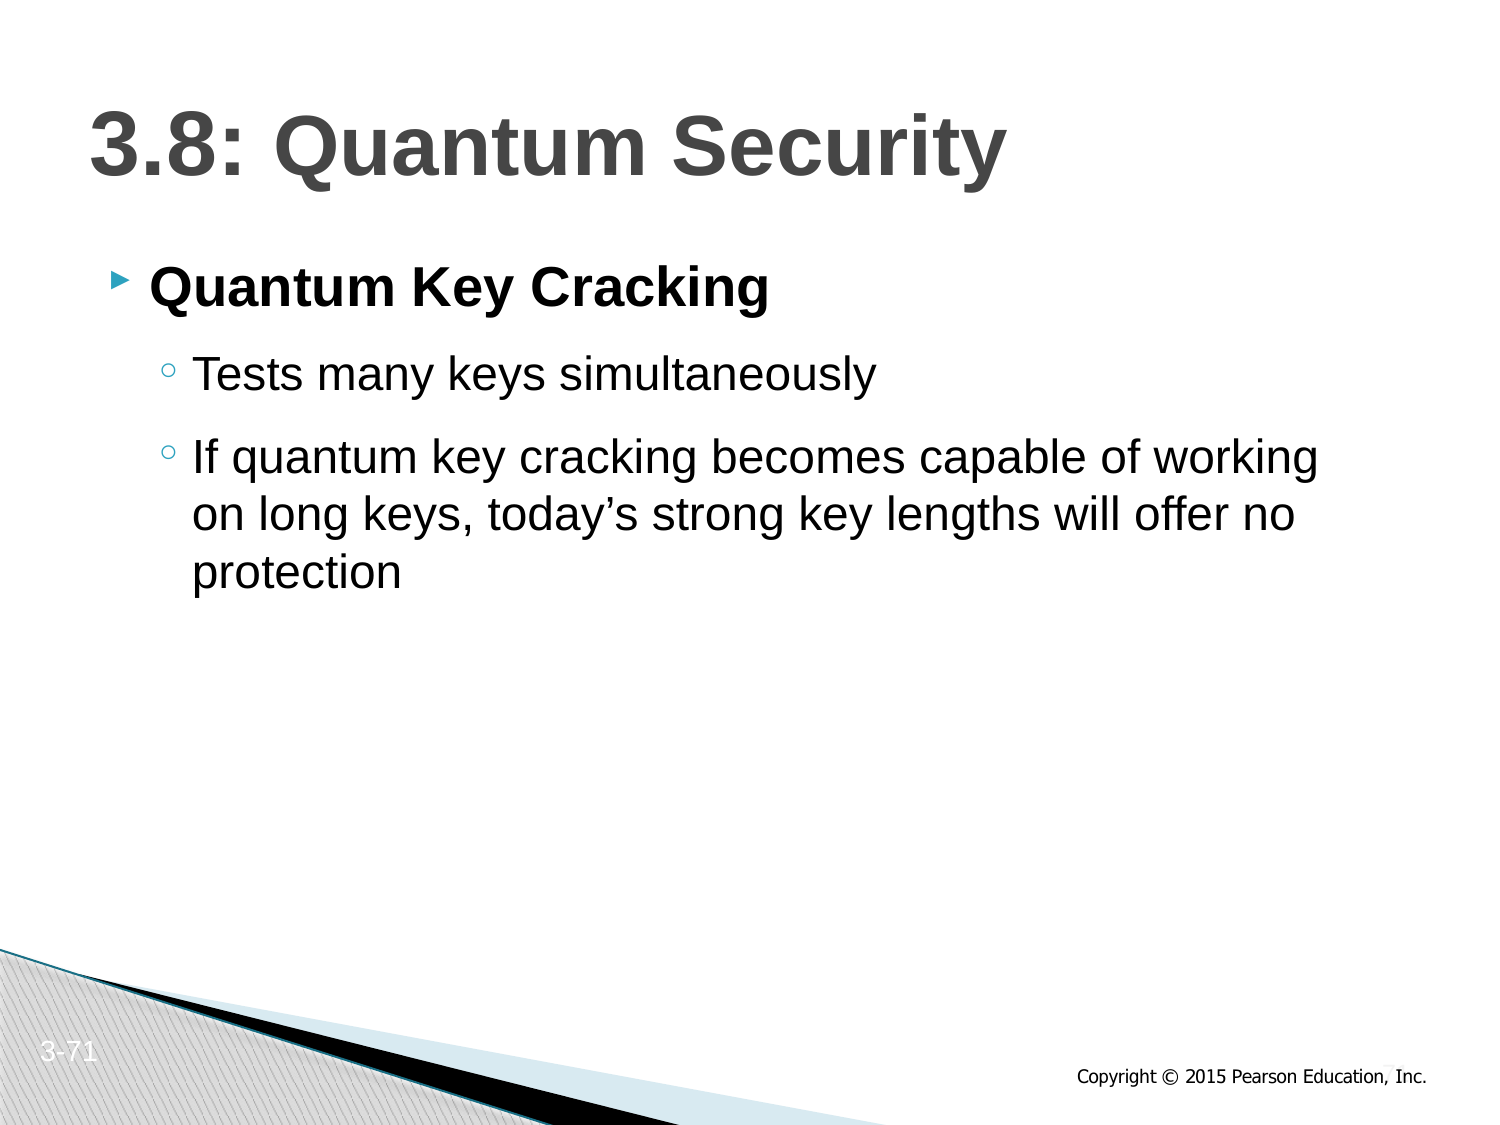

# 3.8: Quantum Security
Quantum Key Cracking
Tests many keys simultaneously
If quantum key cracking becomes capable of working on long keys, today’s strong key lengths will offer no protection

3-71